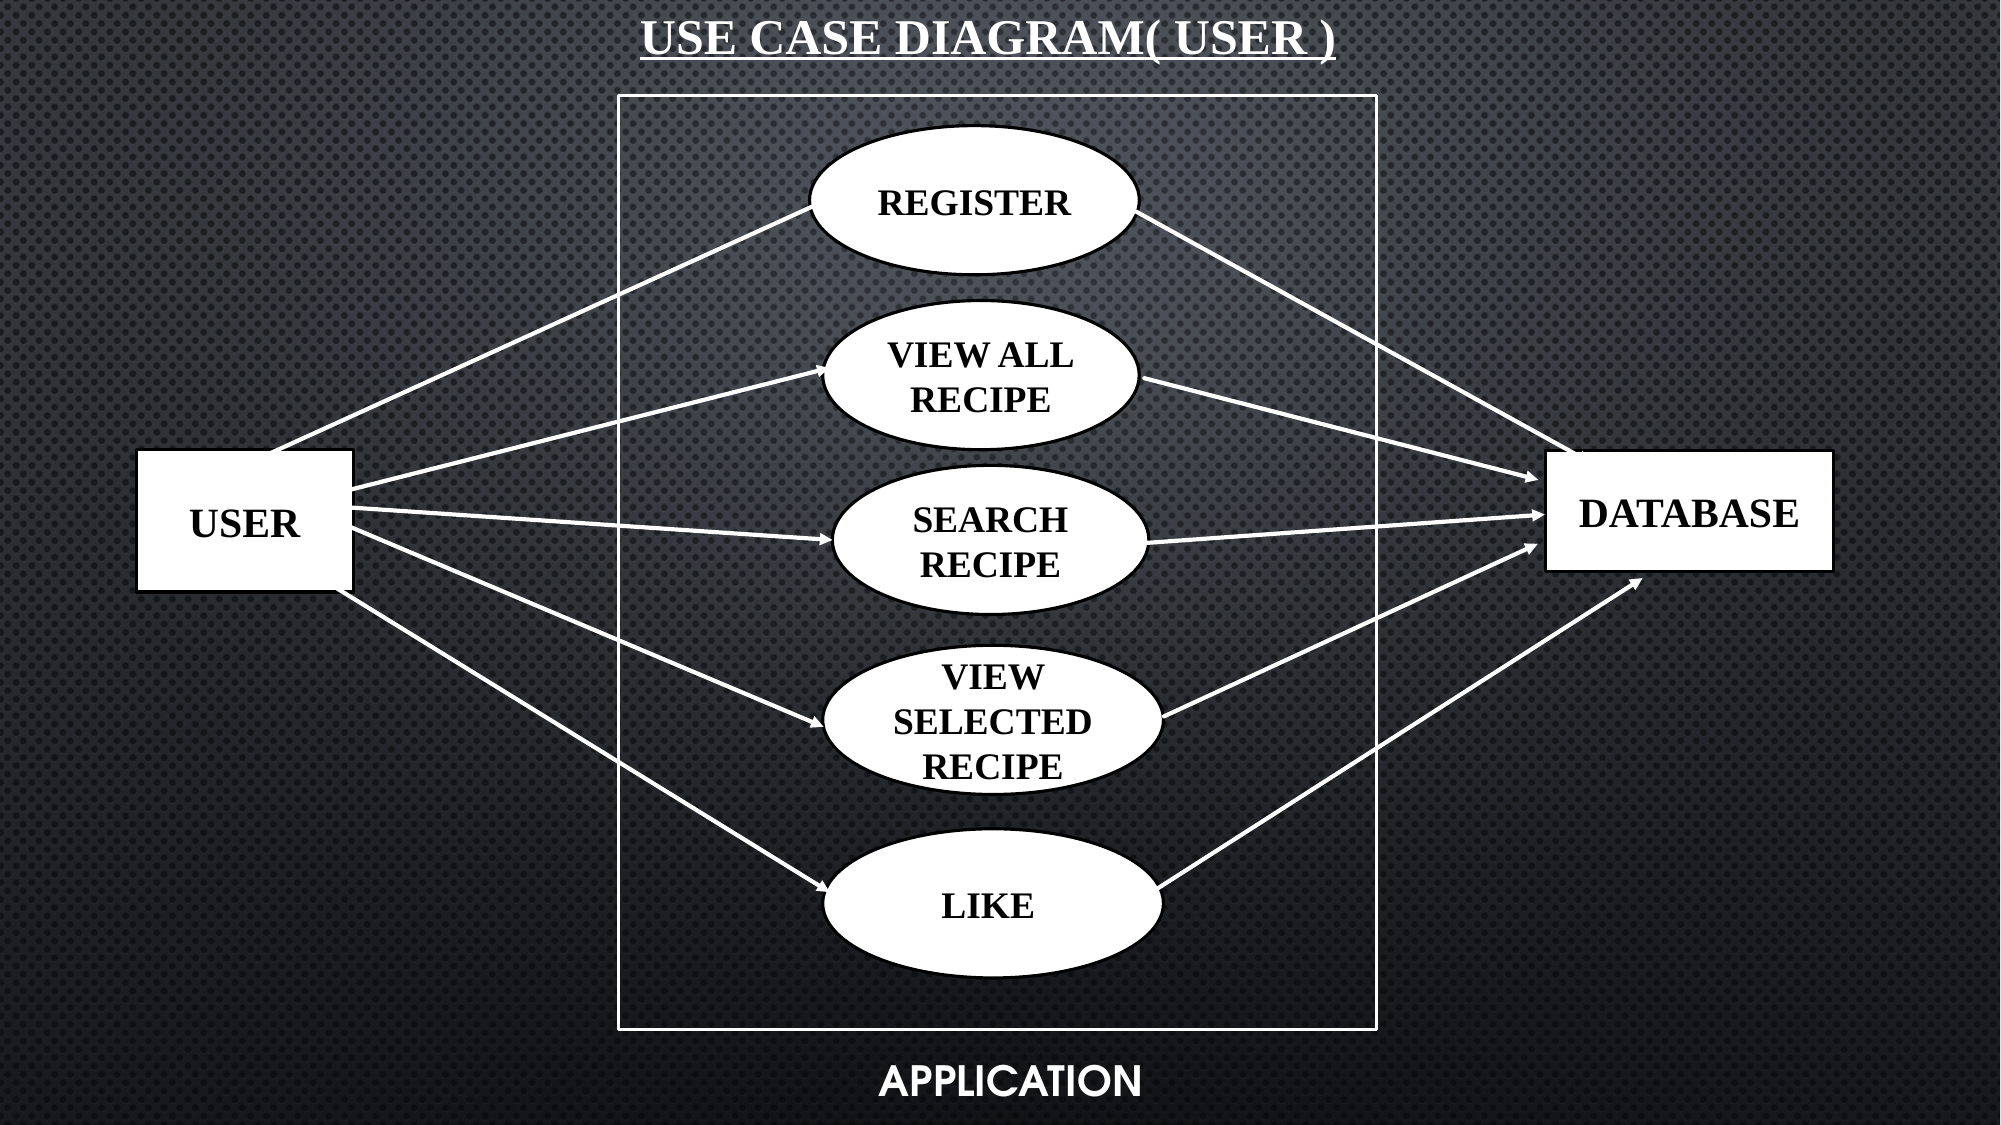

USE CASE DIAGRAM( USER )

REGISTER

VIEW ALL
RECIPE

USER
DATABASE

SEARCH
RECIPE

VIEW SELECTED
RECIPE

LIKE
APPLICATION